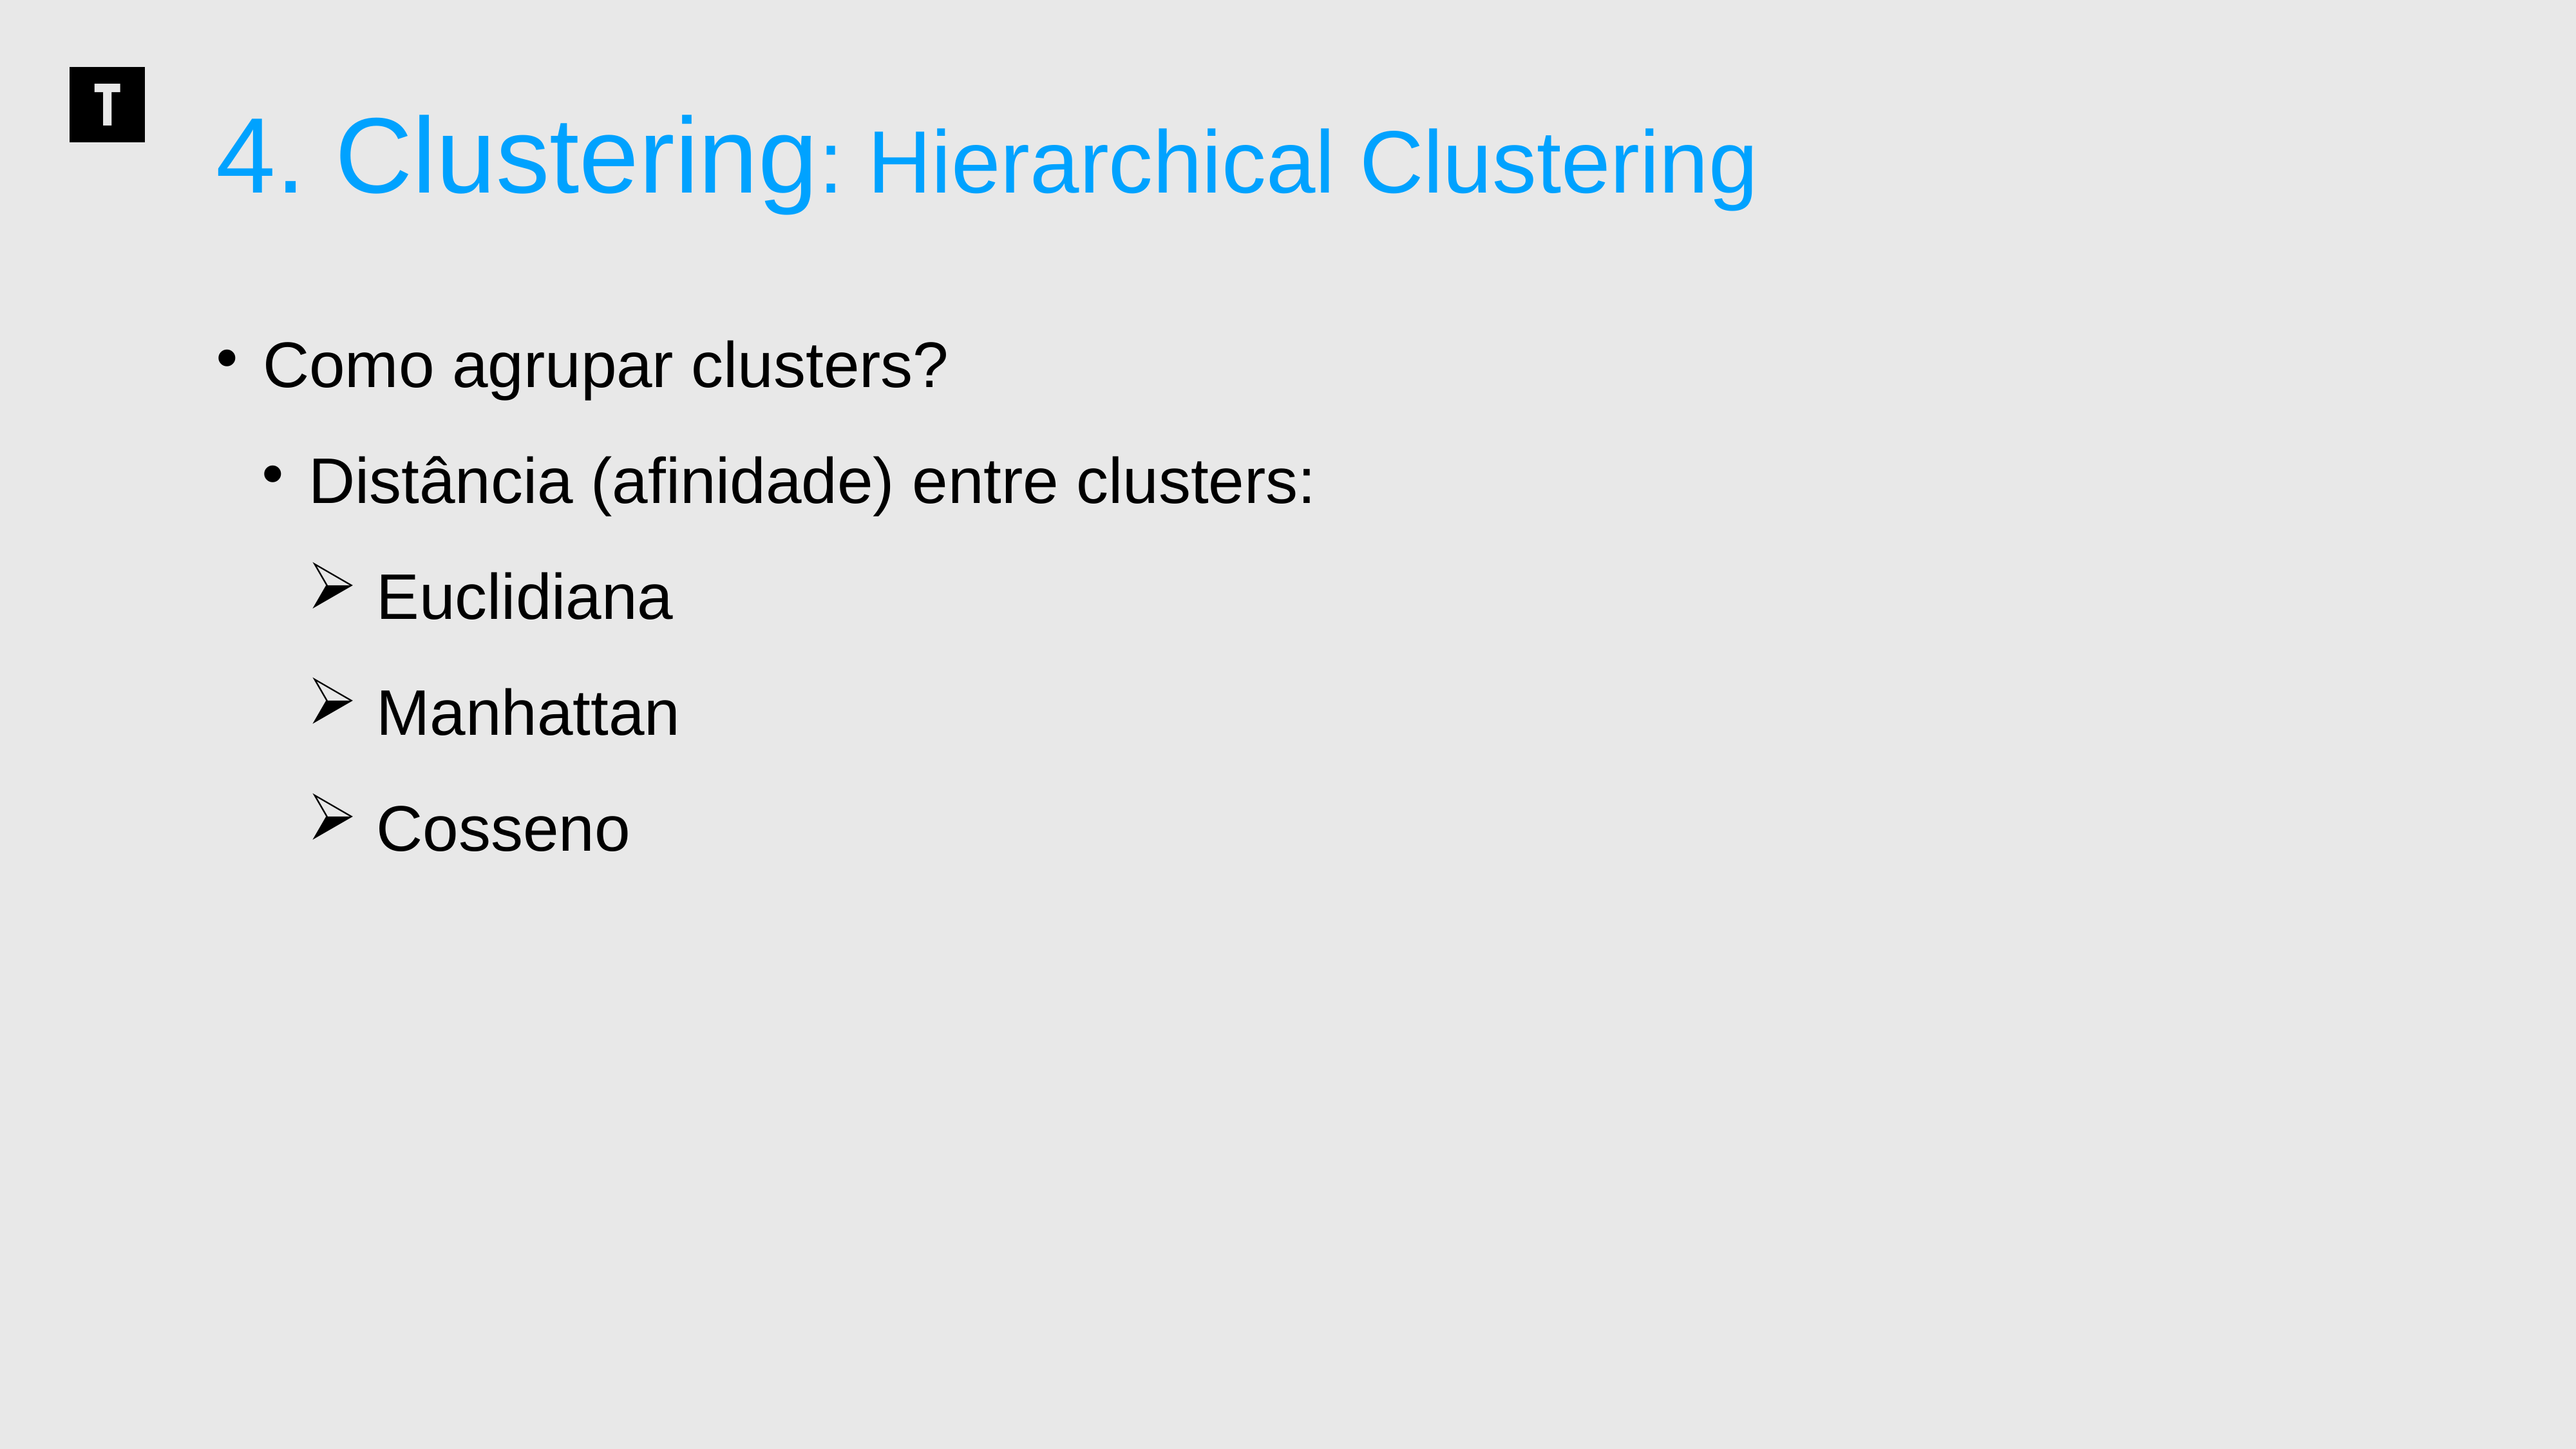

4. Clustering: Hierarchical Clustering

 Como agrupar clusters?
 Distância (afinidade) entre clusters:
 Euclidiana
 Manhattan
 Cosseno